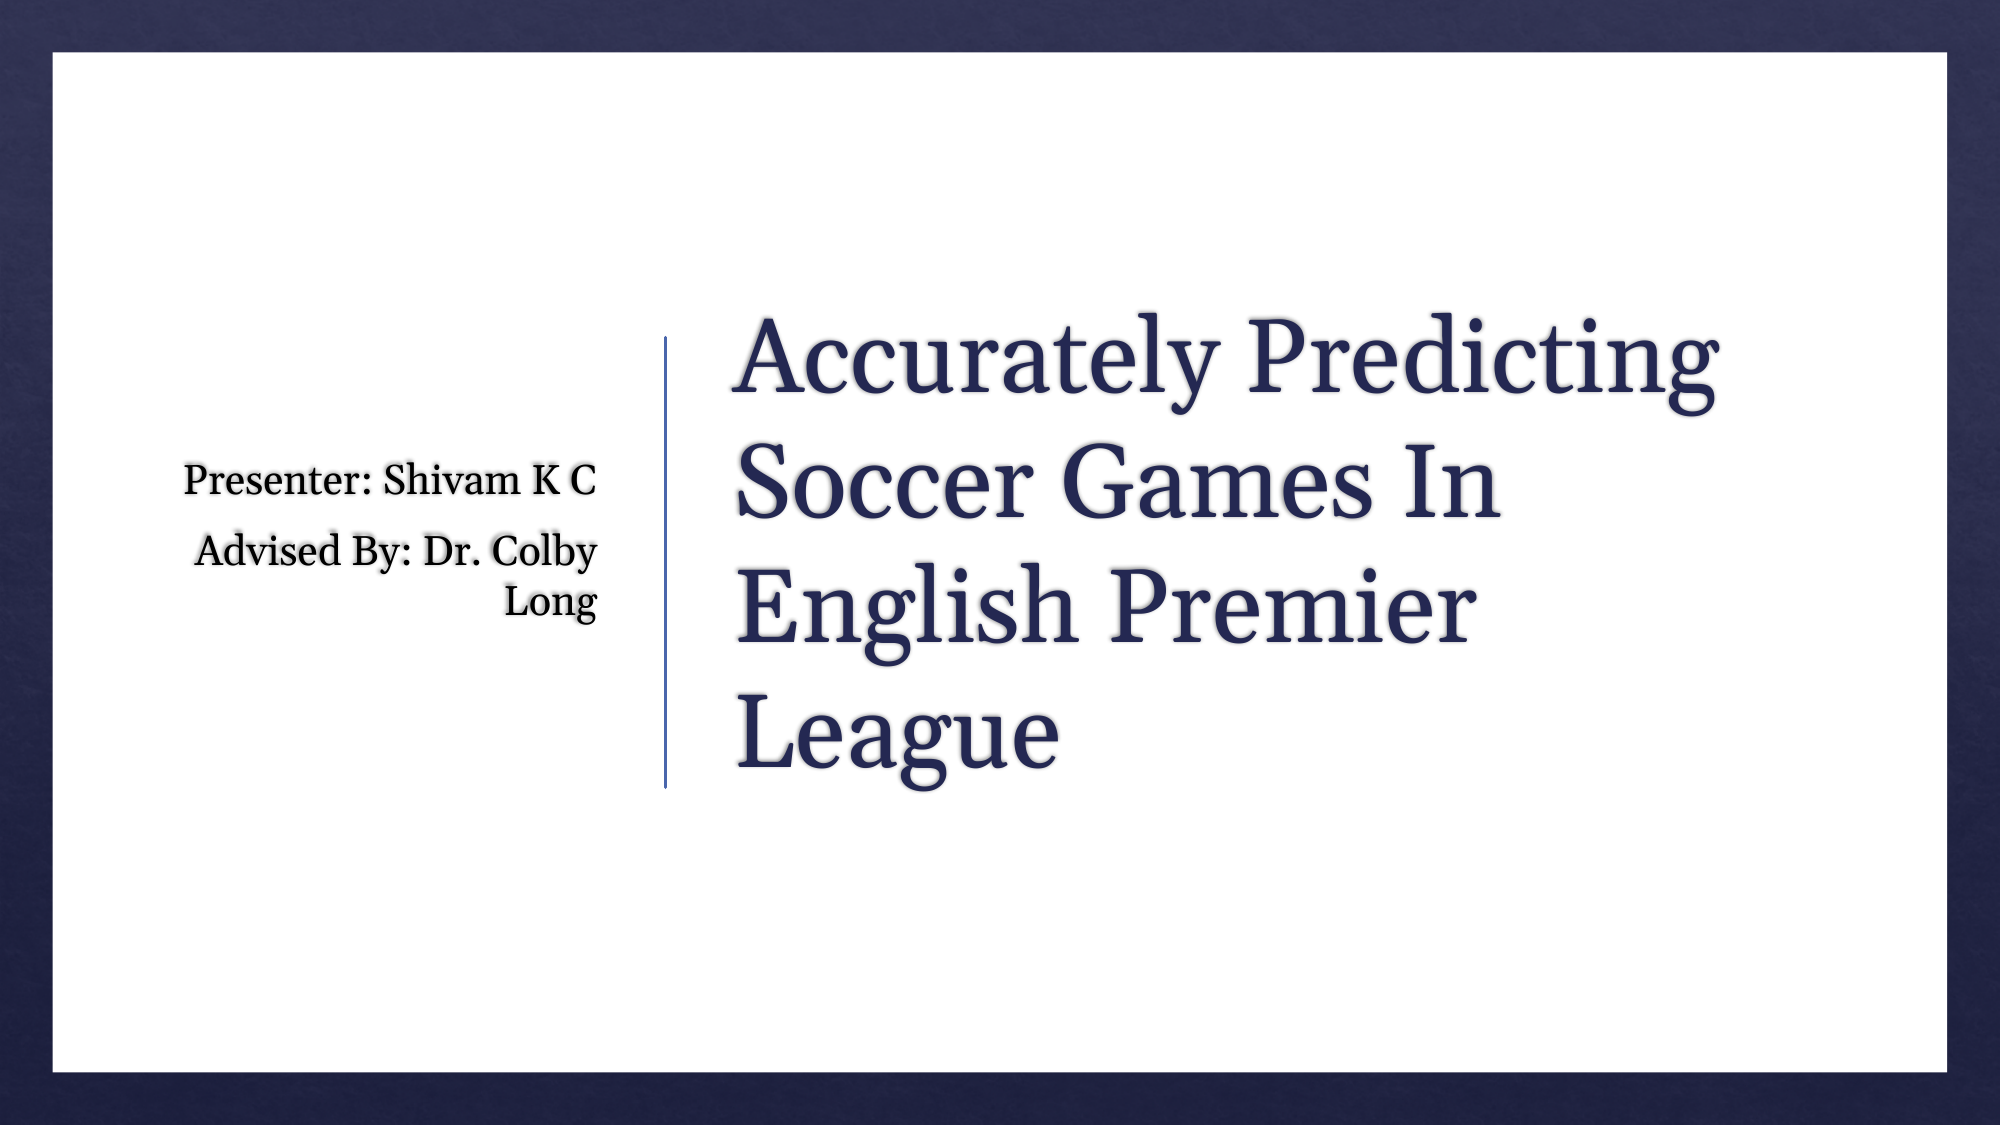

Presenter: Shivam K C
Advised By: Dr. Colby Long
# Accurately Predicting Soccer Games In English Premier League